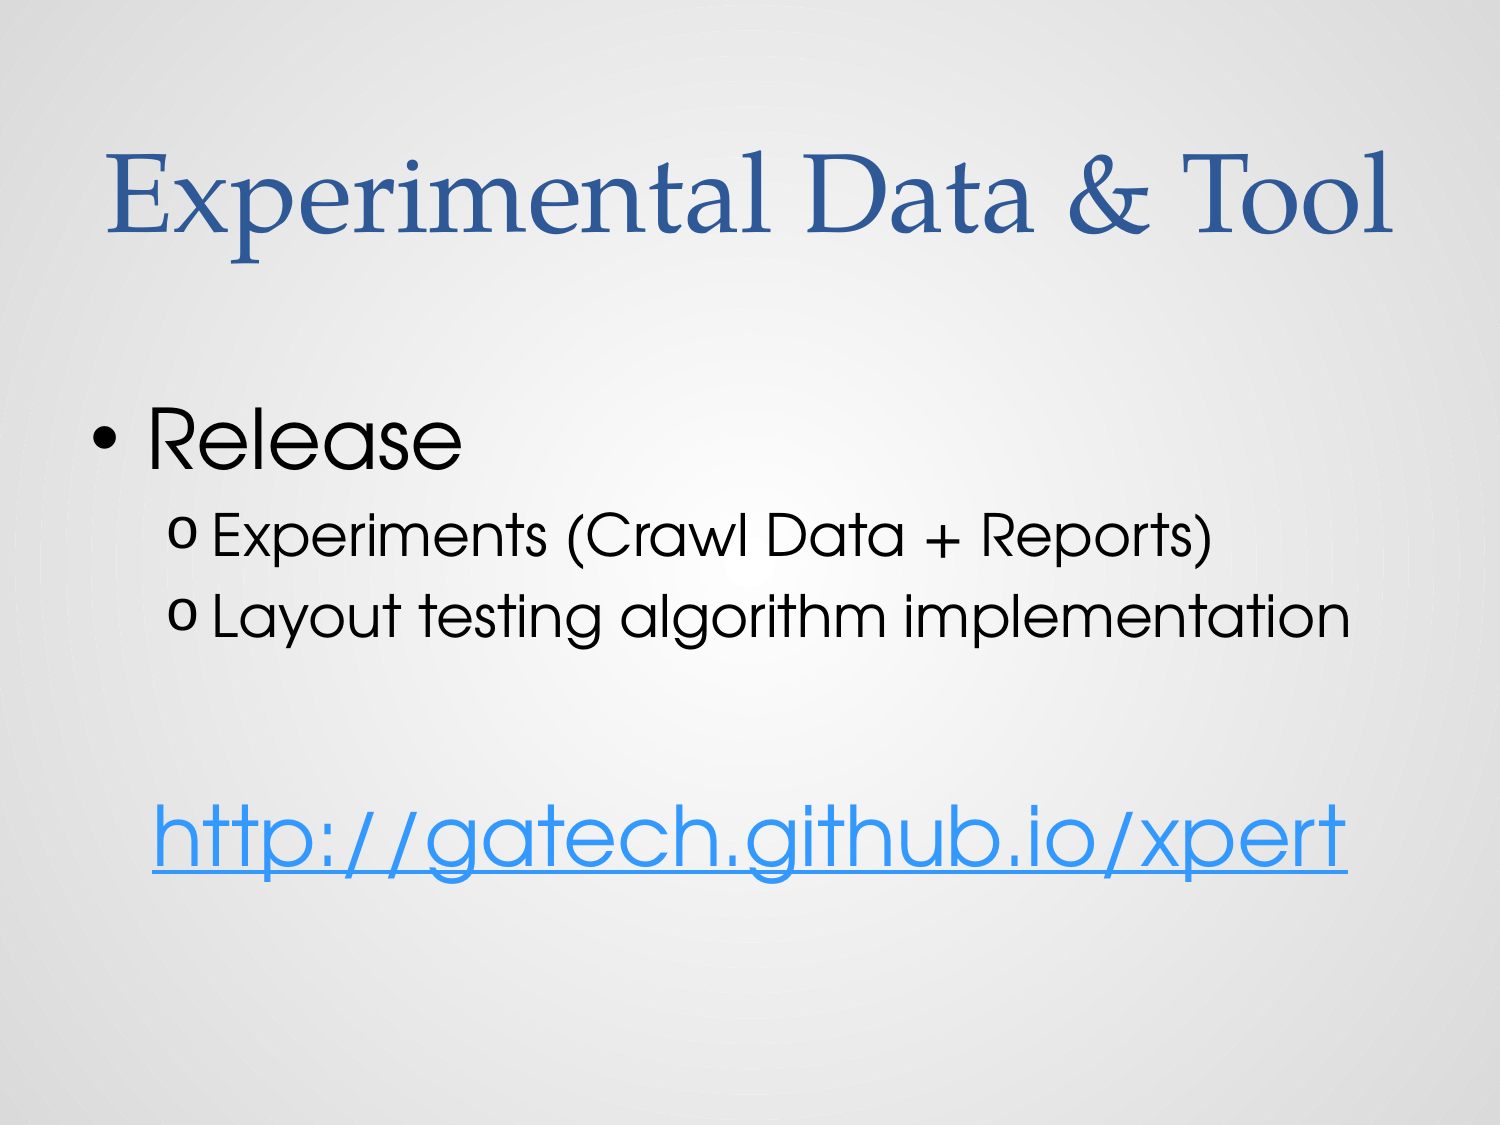

# Experimental Data & Tool

Release
Experiments (Crawl Data + Reports)
Layout testing algorithm implementation

http://gatech.github.io/xpert